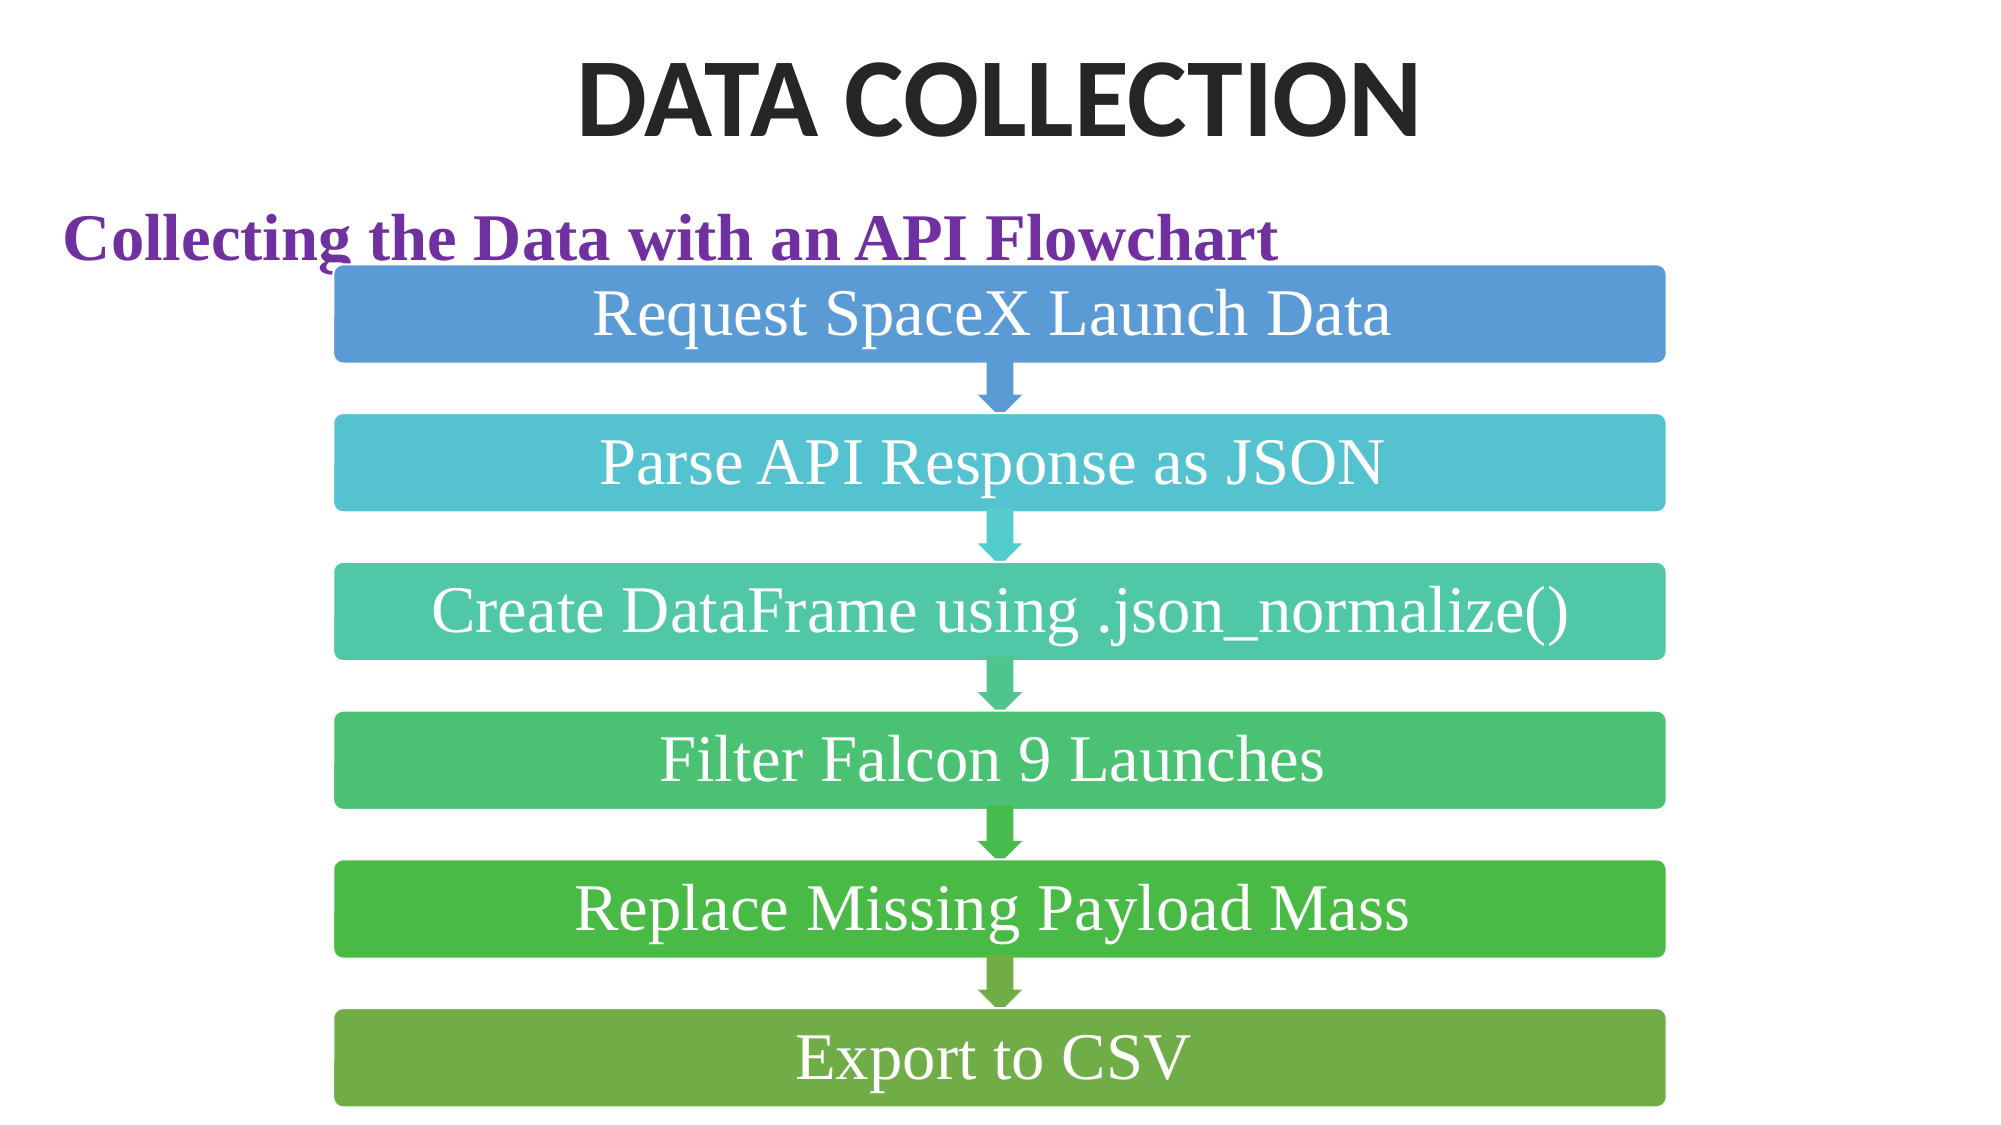

DATA COLLECTION
Collecting the Data with an API Flowchart
Request SpaceX Launch Data

Parse API Response as JSON

Create DataFrame using .json_normalize()

Filter Falcon 9 Launches

Replace Missing Payload Mass

Export to CSV